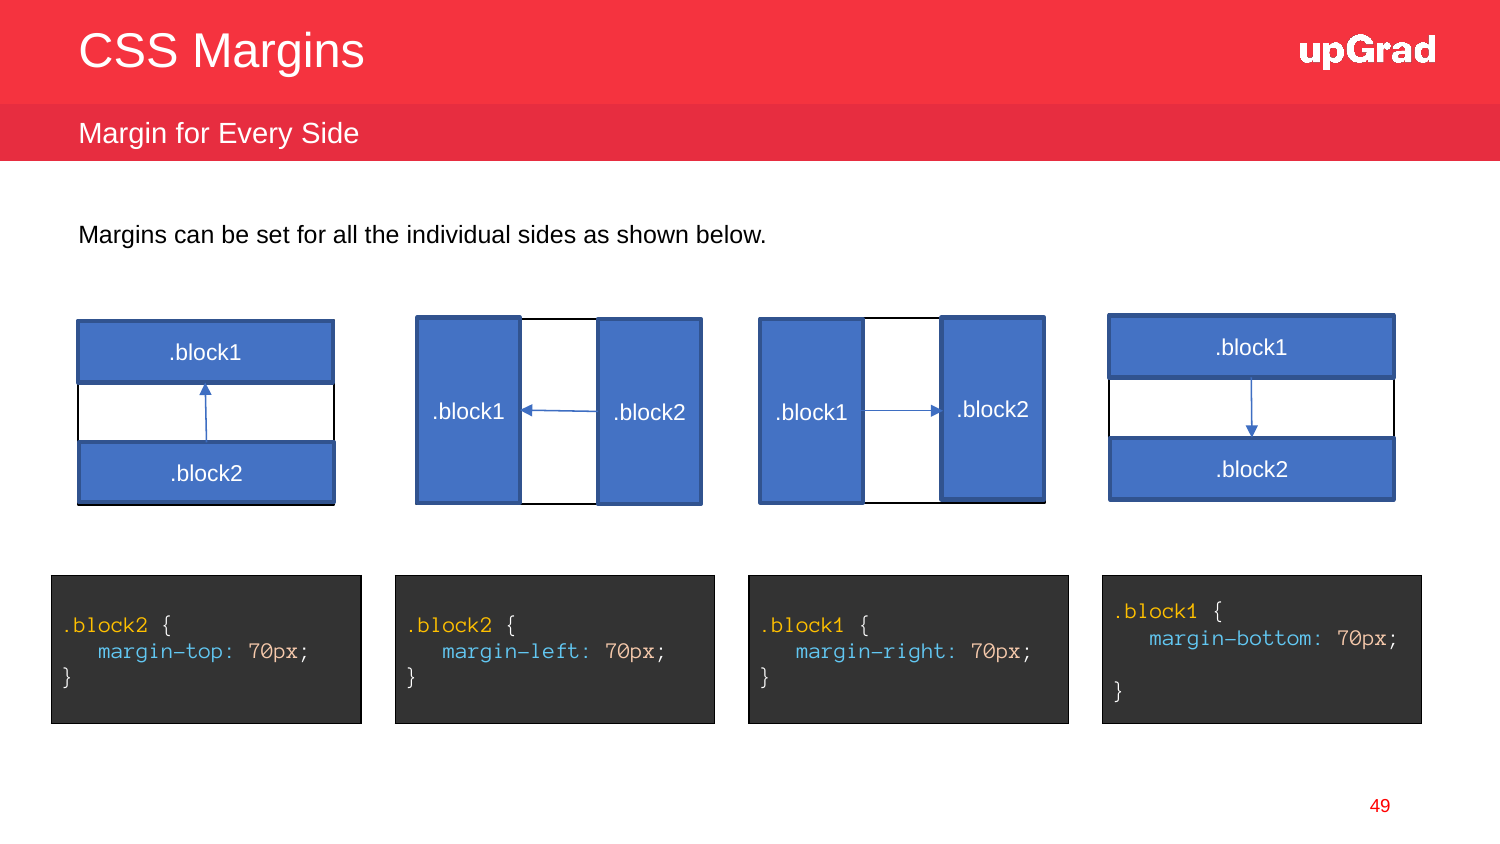

CSS Margins

Margin for Every Side
Margins can be set for all the individual sides as shown below.

.block1
.block1
.block2

.block2
.block1

.block1
.block2
.block2
| .block2 { margin-top: 70px; } |
| --- |
| .block2 { margin-left: 70px; } |
| --- |
| .block1 { margin-right: 70px; } |
| --- |
| .block1 { margin-bottom: 70px; } |
| --- |
49